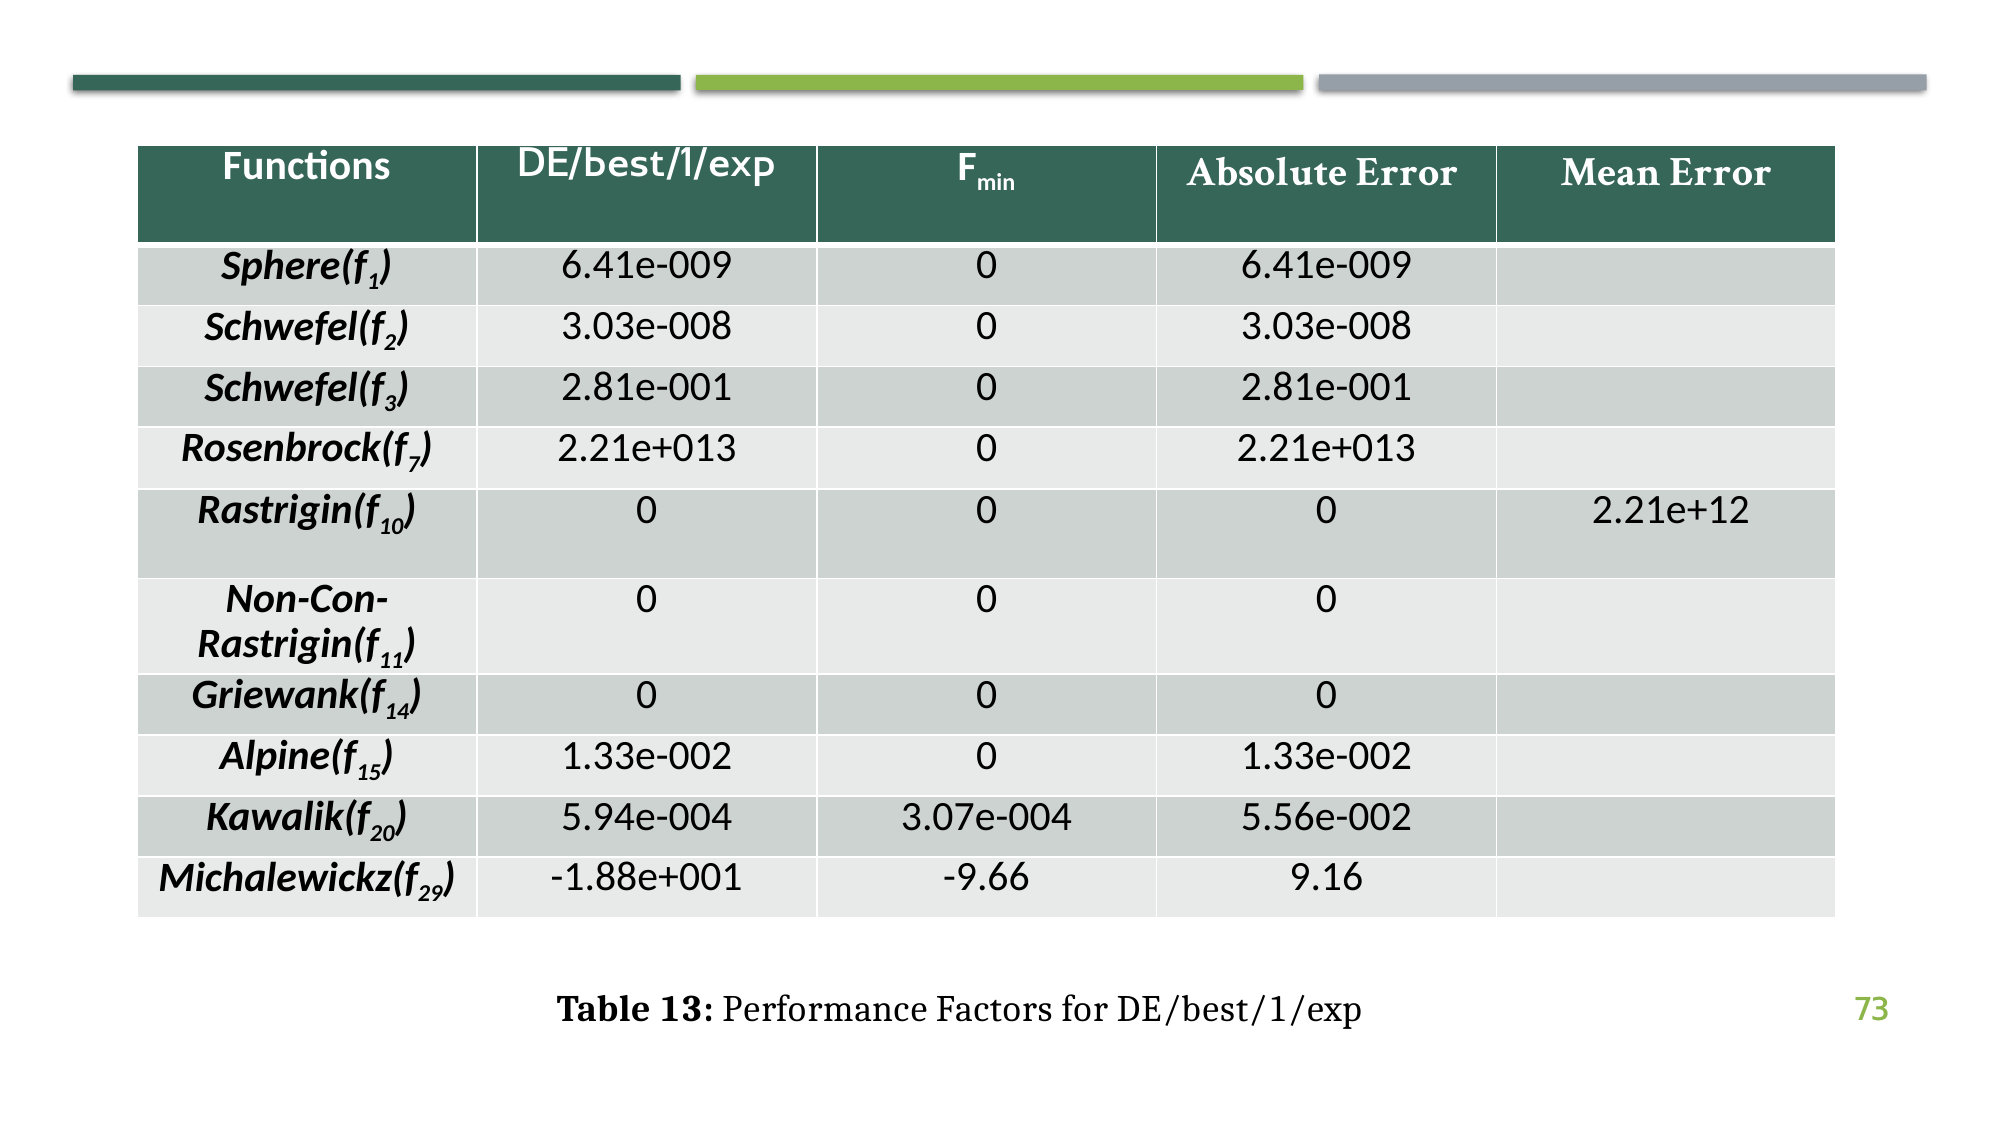

| Functions | DE/best/1/exp | Fmin | Absolute Error | Mean Error |
| --- | --- | --- | --- | --- |
| Sphere(f1) | 6.41e-009 | 0 | 6.41e-009 |  |
| Schwefel(f2) | 3.03e-008 | 0 | 3.03e-008 |  |
| Schwefel(f3) | 2.81e-001 | 0 | 2.81e-001 |  |
| Rosenbrock(f7) | 2.21e+013 | 0 | 2.21e+013 |  |
| Rastrigin(f10) | 0 | 0 | 0 | 2.21e+12 |
| Non-Con-Rastrigin(f11) | 0 | 0 | 0 |  |
| Griewank(f14) | 0 | 0 | 0 |  |
| Alpine(f15) | 1.33e-002 | 0 | 1.33e-002 |  |
| Kawalik(f20) | 5.94e-004 | 3.07e-004 | 5.56e-002 |  |
| Michalewickz(f29) | -1.88e+001 | -9.66 | 9.16 |  |
 Table 13: Performance Factors for DE/best/1/exp
73